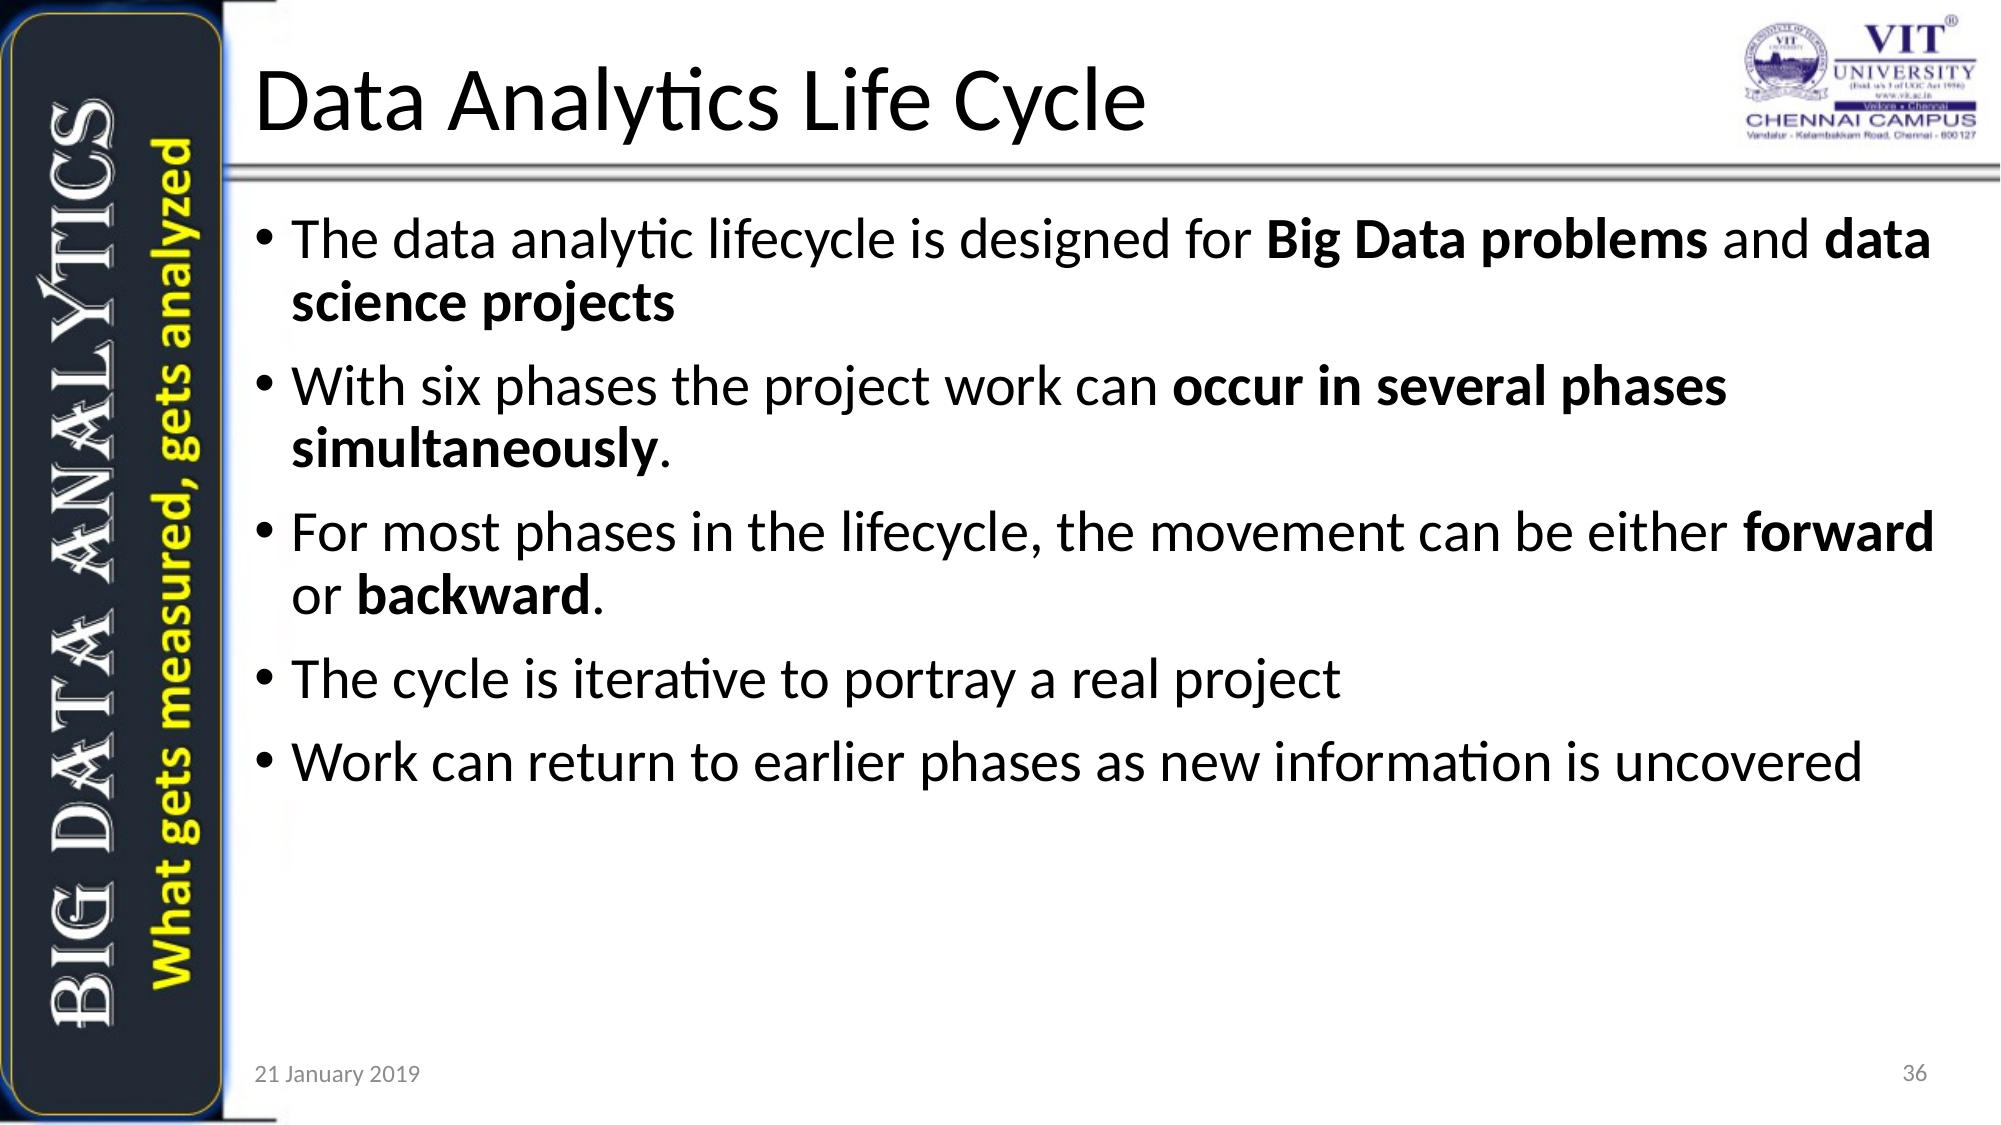

# Data Analytics Life Cycle
The data analytic lifecycle is designed for Big Data problems and data science projects
With six phases the project work can occur in several phases simultaneously.
For most phases in the lifecycle, the movement can be either forward or backward.
The cycle is iterative to portray a real project
Work can return to earlier phases as new information is uncovered

36
21 January 2019